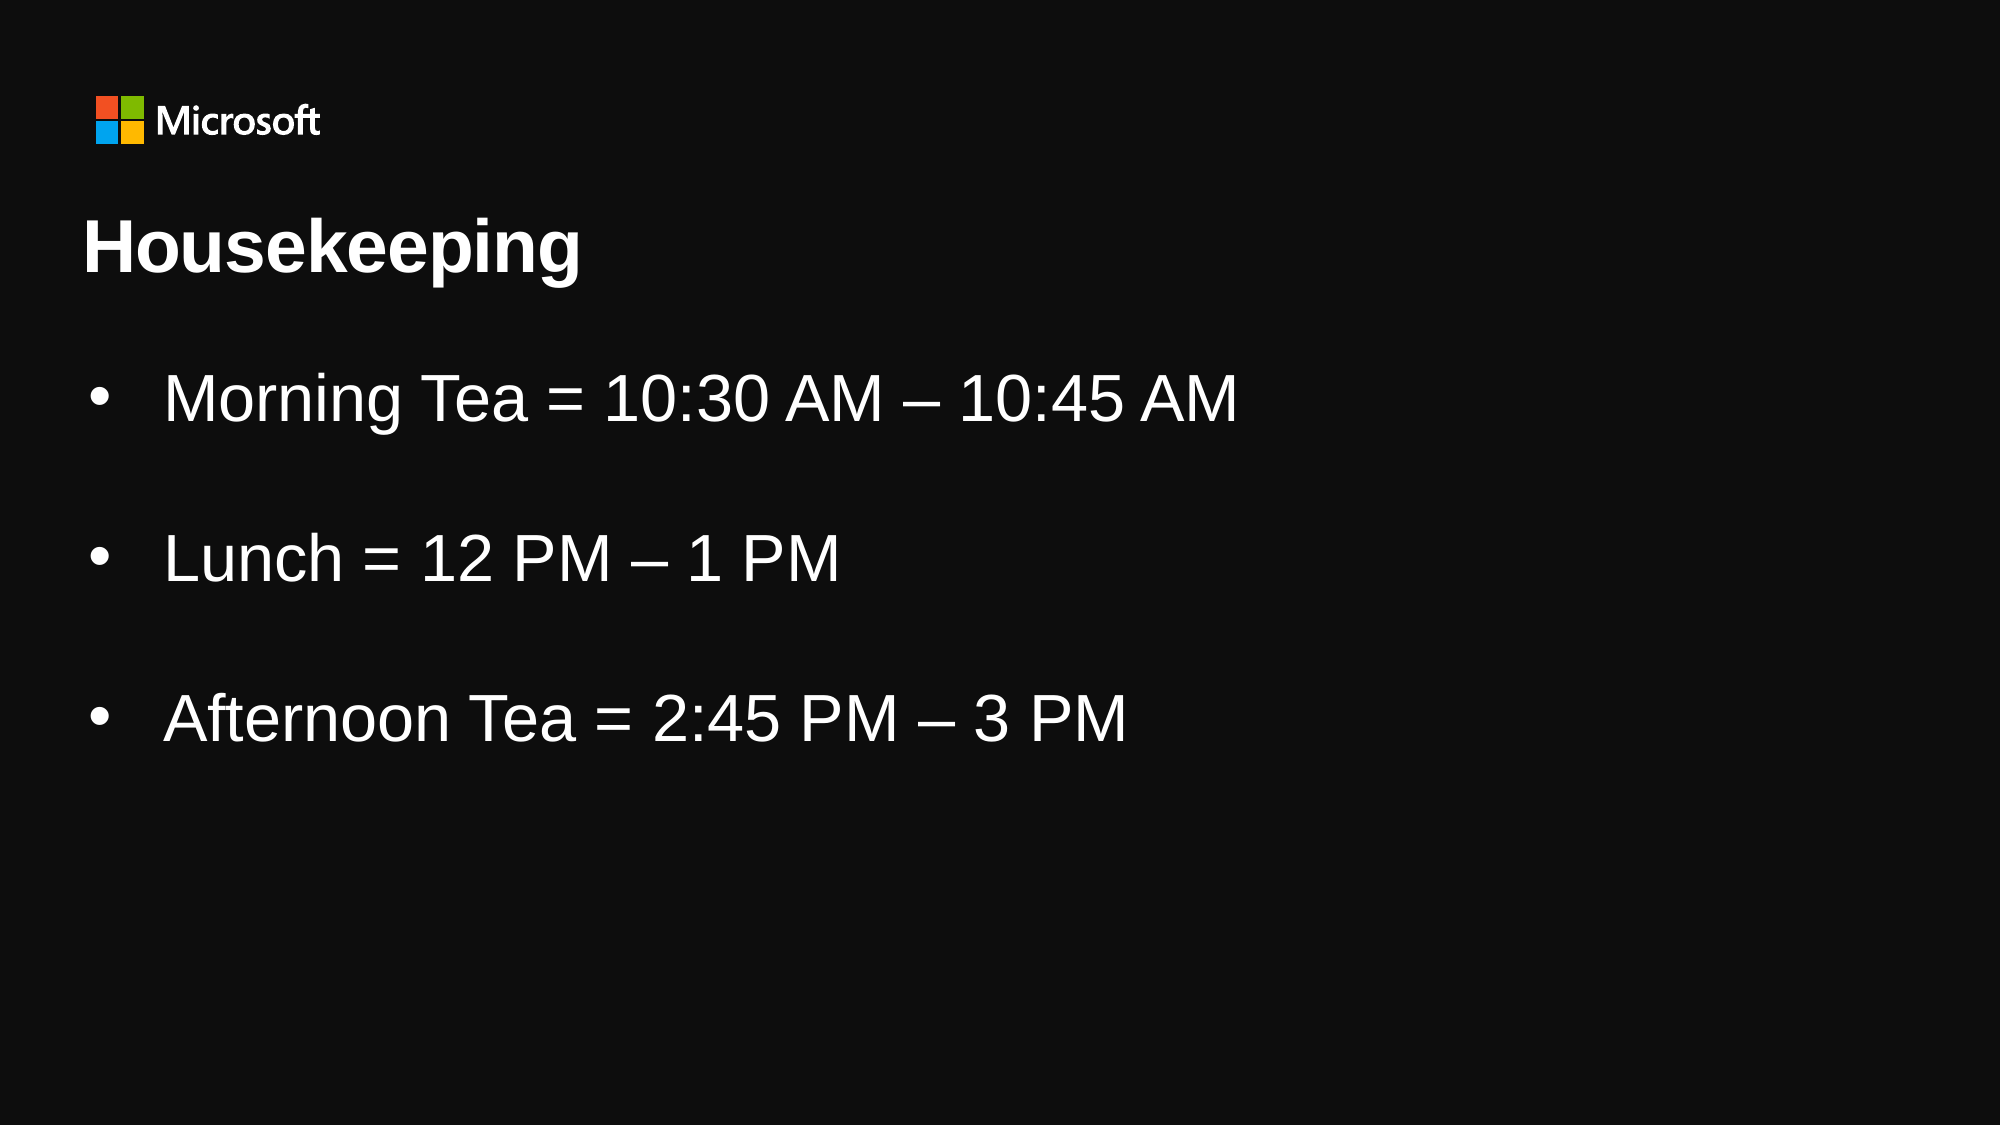

# Housekeeping
Morning Tea = 10:30 AM – 10:45 AM

Lunch = 12 PM – 1 PM

Afternoon Tea = 2:45 PM – 3 PM